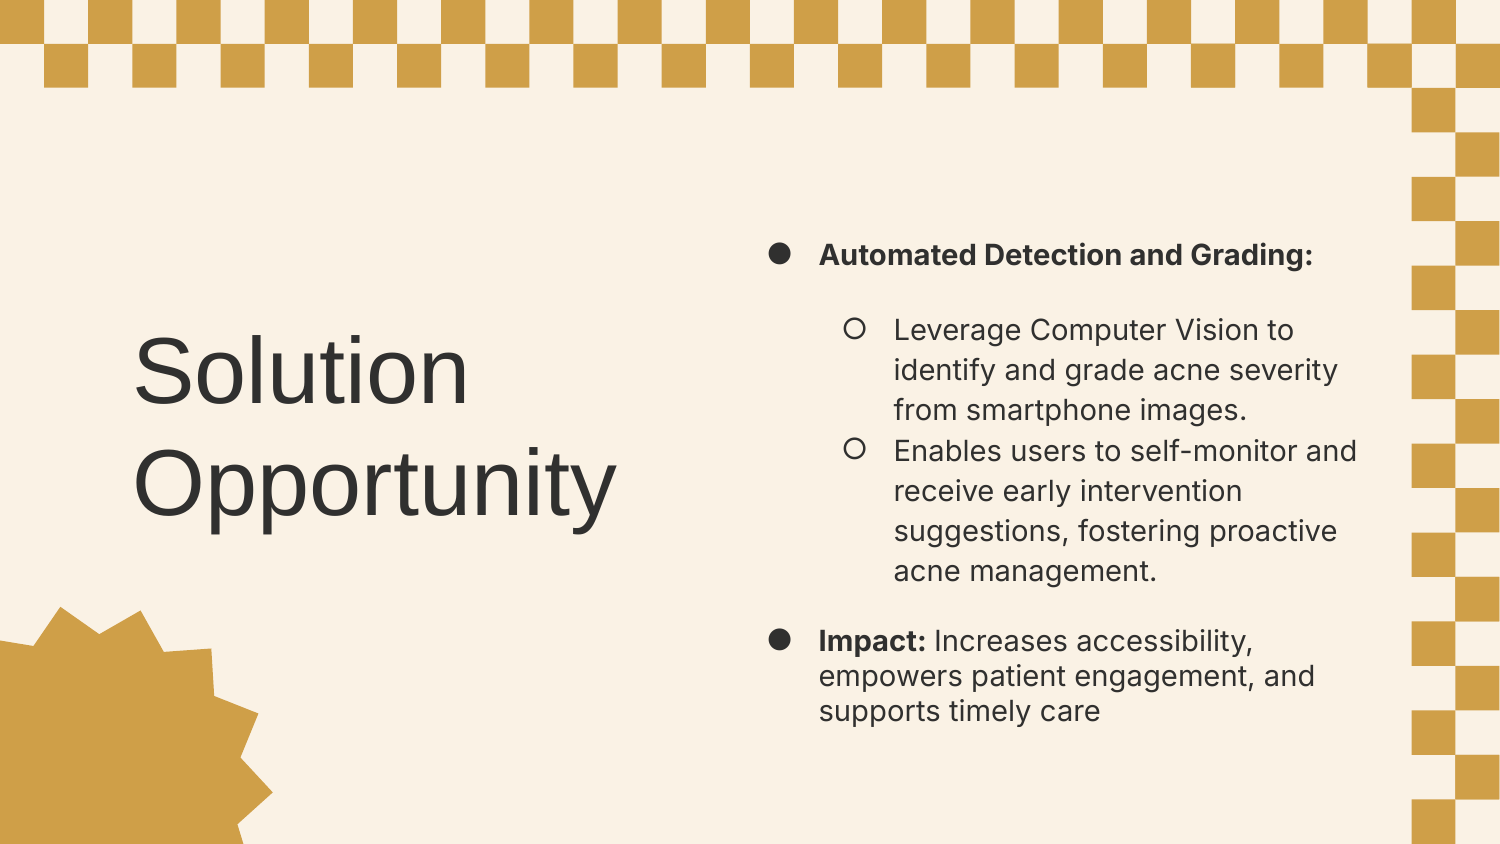

Automated Detection and Grading:

Leverage Computer Vision to identify and grade acne severity from smartphone images.
Enables users to self-monitor and receive early intervention suggestions, fostering proactive acne management.

Impact: Increases accessibility, empowers patient engagement, and supports timely care
# Solution Opportunity